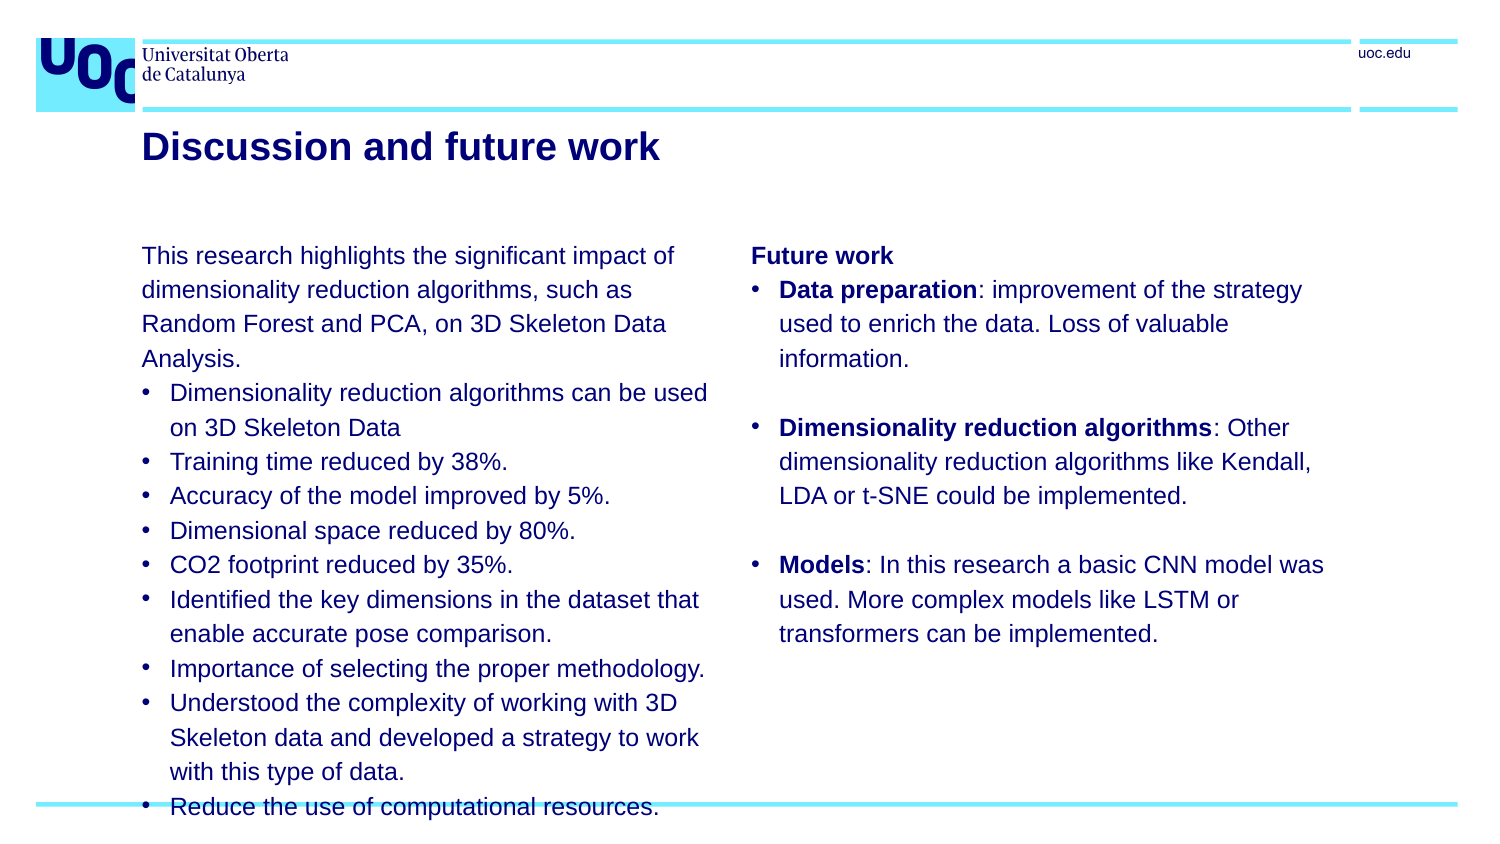

# Discussion and future work

Future work
Data preparation: improvement of the strategy used to enrich the data. Loss of valuable information.
Dimensionality reduction algorithms: Other dimensionality reduction algorithms like Kendall, LDA or t-SNE could be implemented.
Models: In this research a basic CNN model was used. More complex models like LSTM or transformers can be implemented.

This research highlights the significant impact of dimensionality reduction algorithms, such as Random Forest and PCA, on 3D Skeleton Data Analysis.
Dimensionality reduction algorithms can be used on 3D Skeleton Data
Training time reduced by 38%.
Accuracy of the model improved by 5%.
Dimensional space reduced by 80%.
CO2 footprint reduced by 35%.
Identified the key dimensions in the dataset that enable accurate pose comparison.
Importance of selecting the proper methodology.
Understood the complexity of working with 3D Skeleton data and developed a strategy to work with this type of data.
Reduce the use of computational resources.